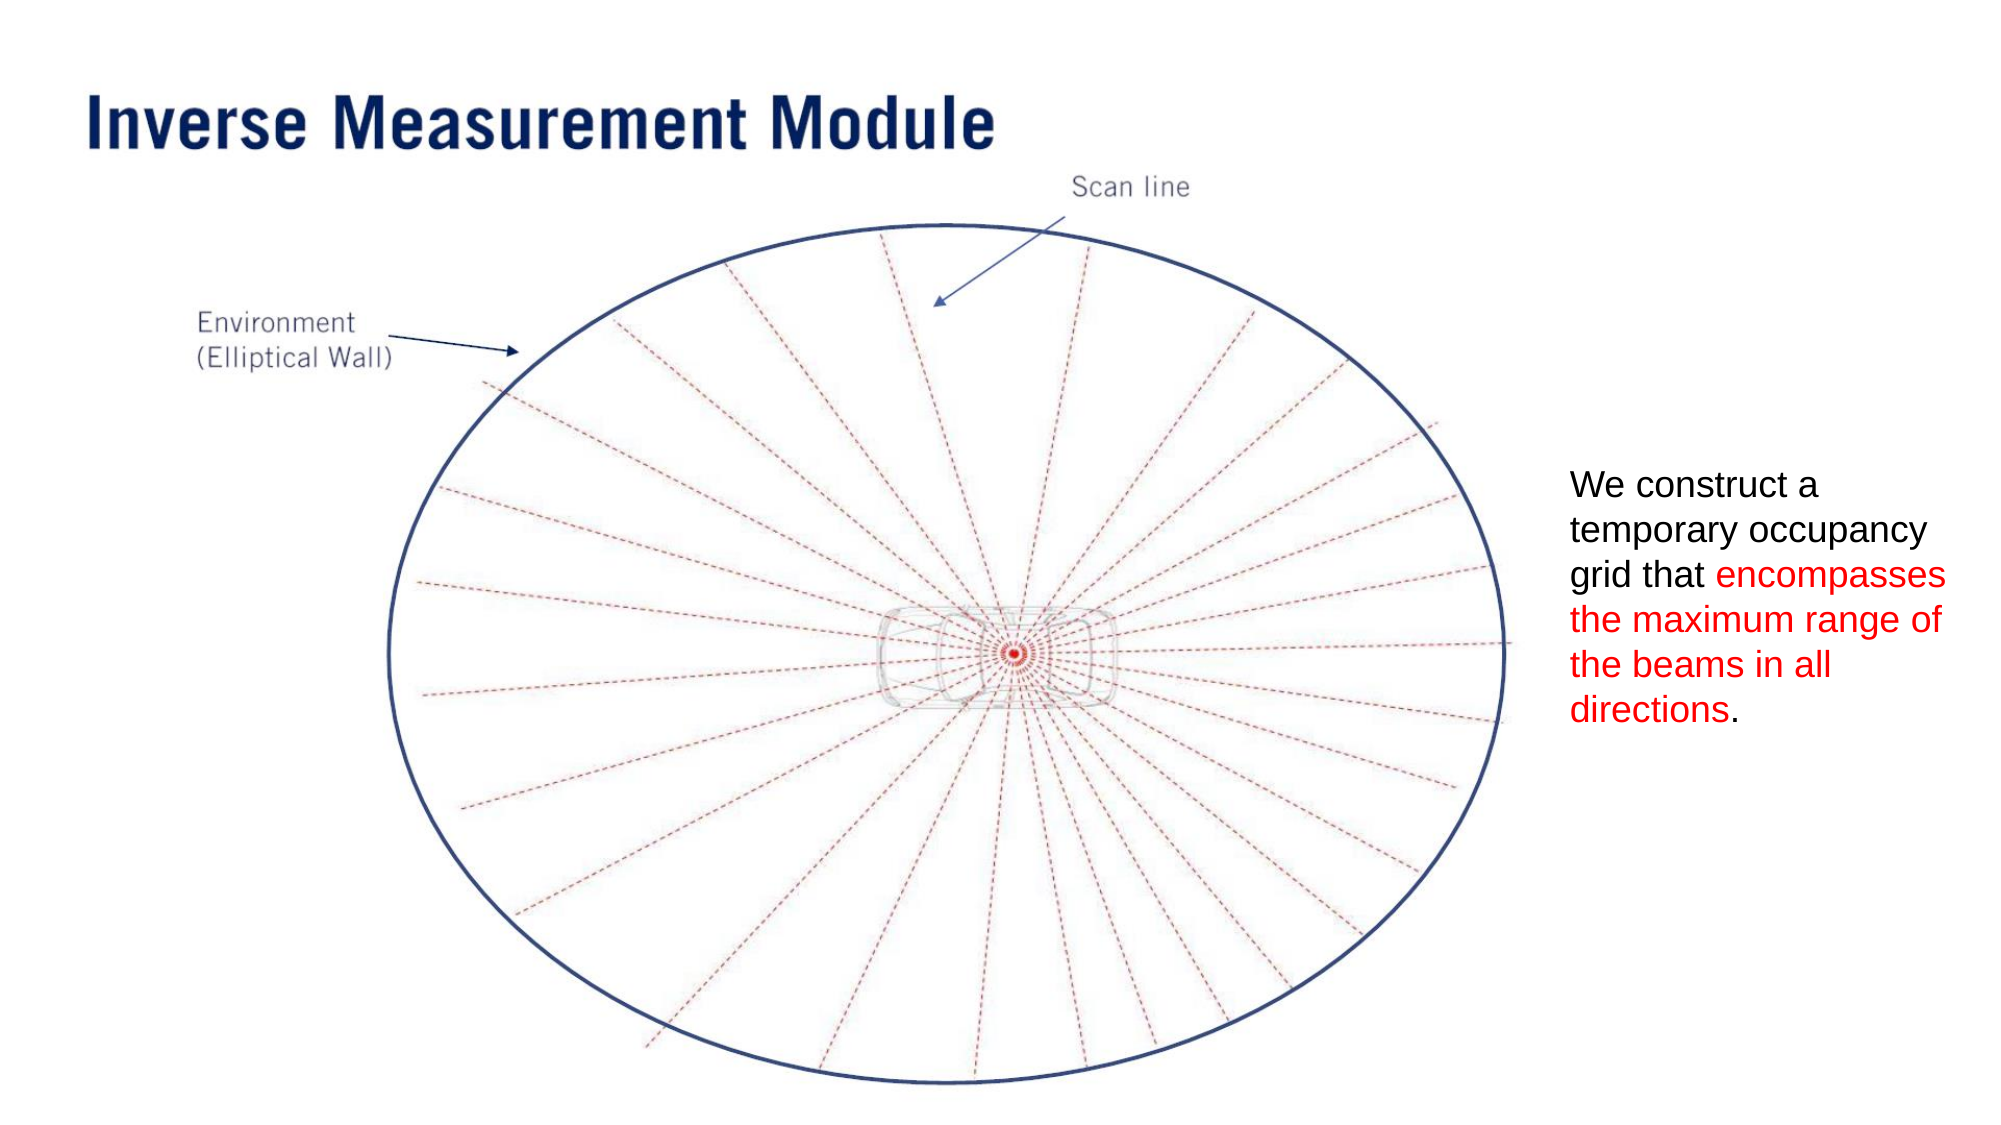

We construct a temporary occupancy grid that encompasses the maximum range of the beams in all directions.